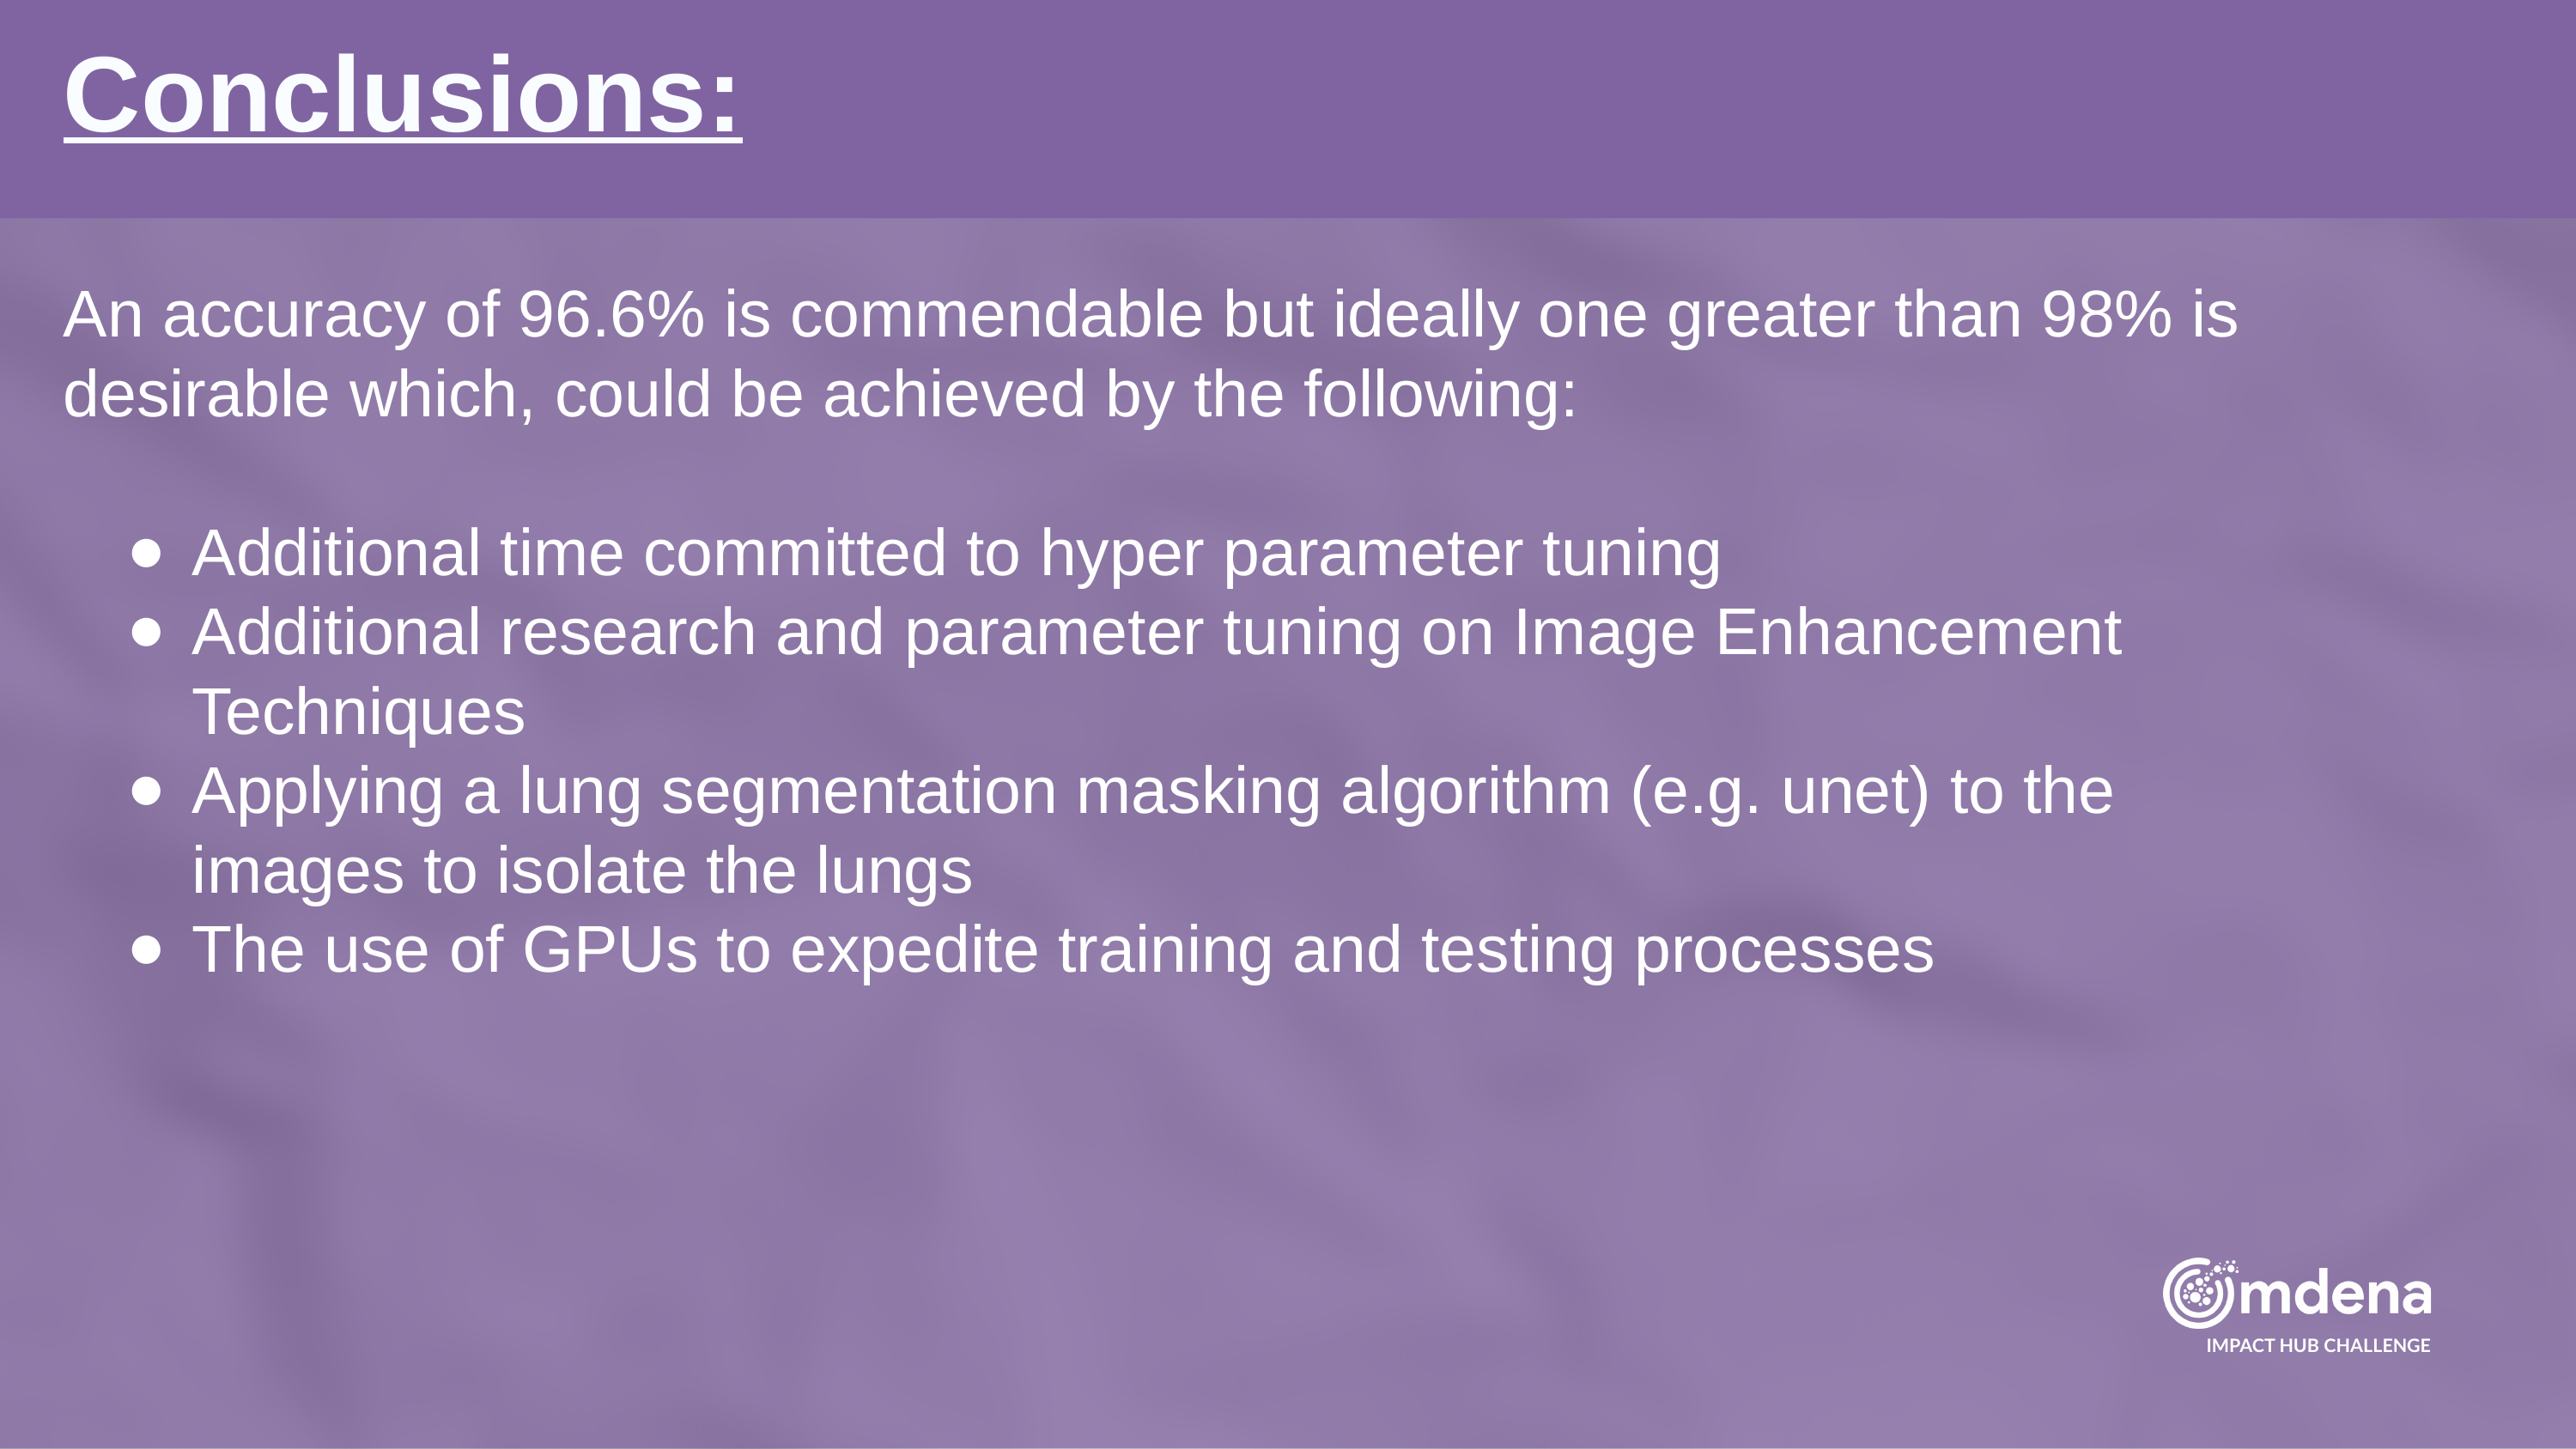

Conclusions:

An accuracy of 96.6% is commendable but ideally one greater than 98% is desirable which, could be achieved by the following:

Additional time committed to hyper parameter tuning
Additional research and parameter tuning on Image Enhancement Techniques
Applying a lung segmentation masking algorithm (e.g. unet) to the images to isolate the lungs
The use of GPUs to expedite training and testing processes

IMPACT HUB CHALLENGE